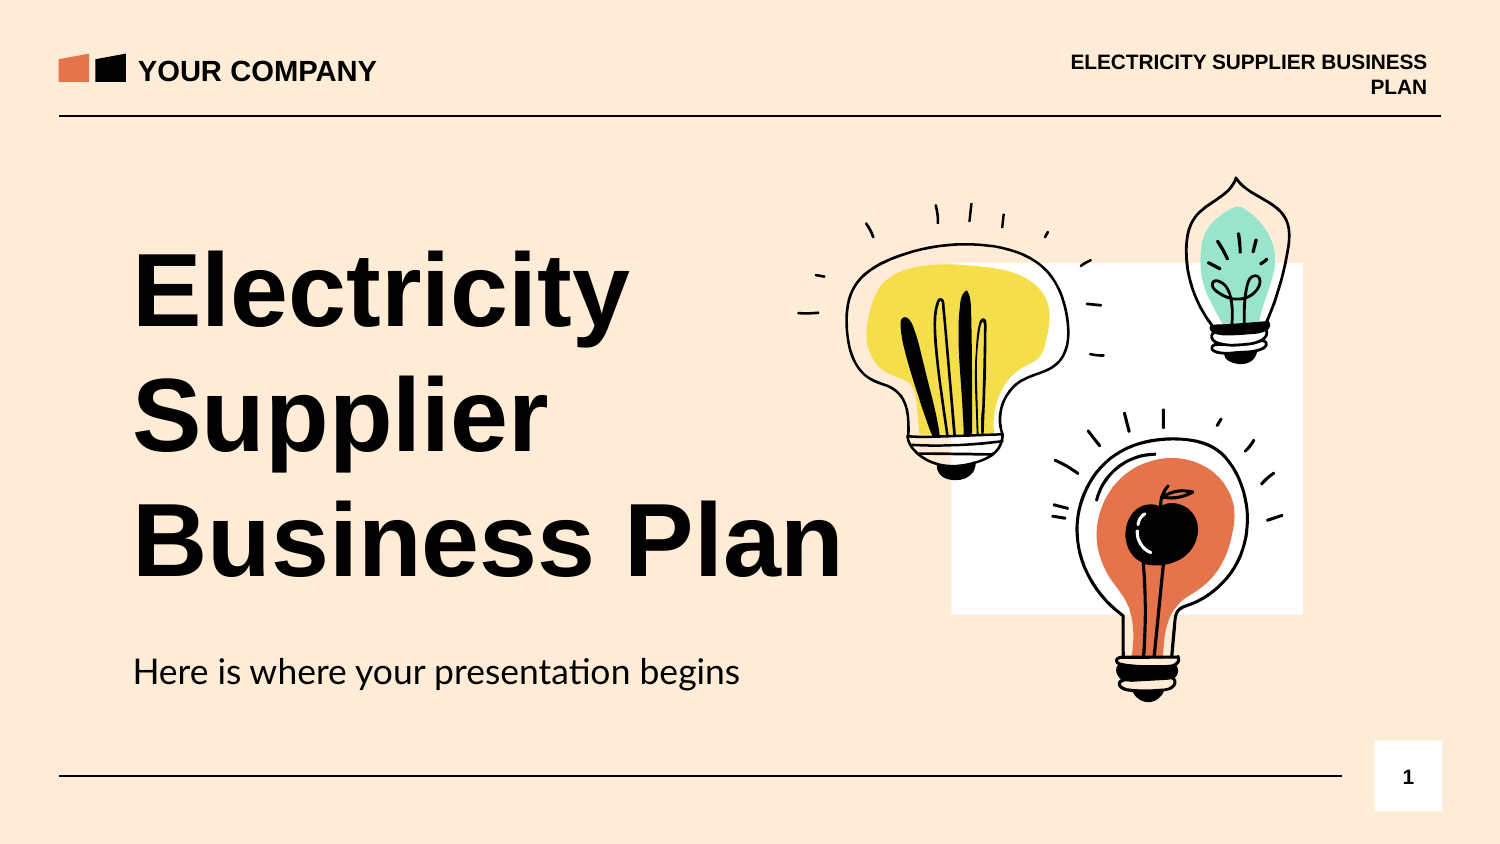

YOUR COMPANY
ELECTRICITY SUPPLIER BUSINESS PLAN

# Electricity Supplier Business Plan

Here is where your presentation begins
1